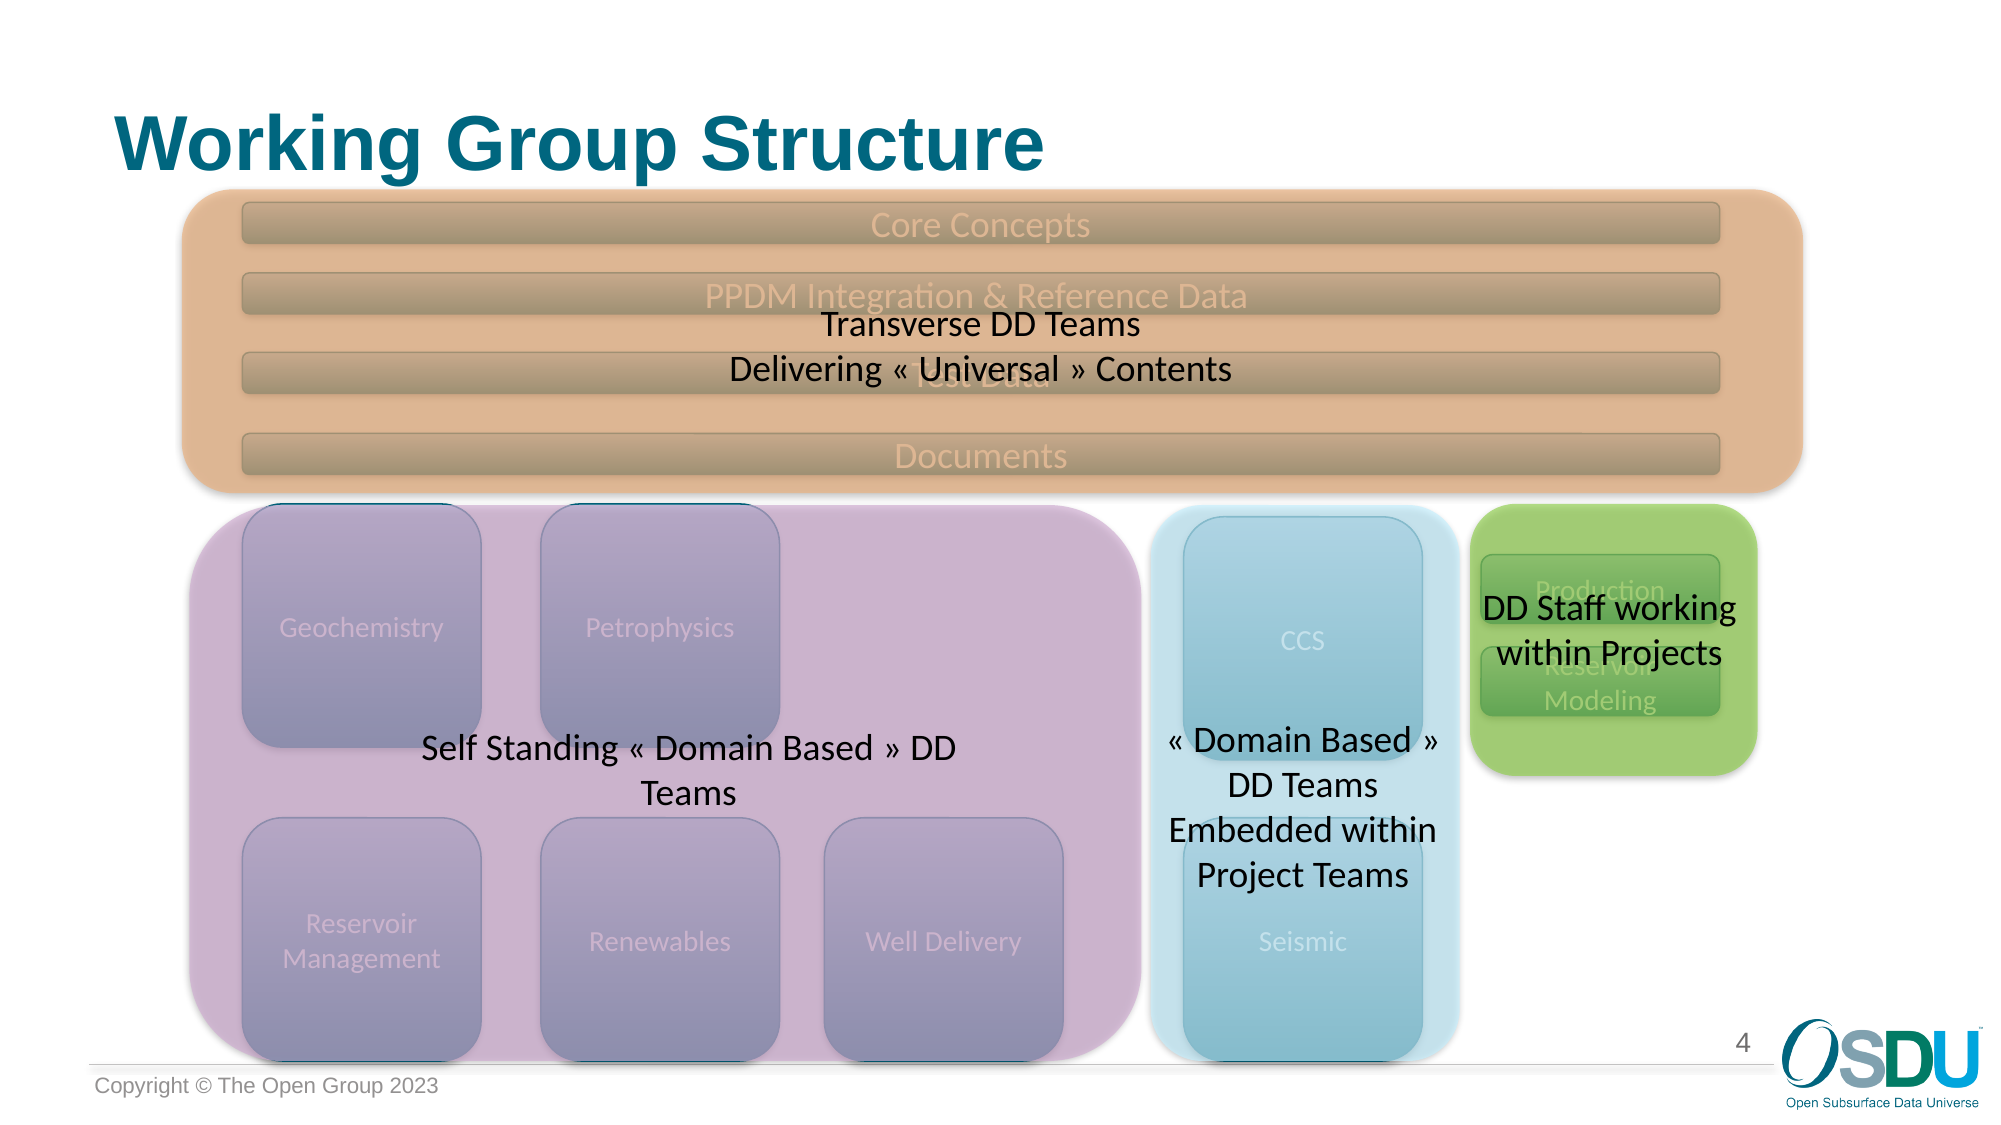

# Working Group Structure

Core Concepts
PPDM Integration & Reference Data
Transverse DD Teams
Delivering « Universal » Contents
Test Data
Documents
Geochemistry
Petrophysics

CCS
Production
DD Staff working within Projects
Reservoir Modeling
« Domain Based » DD Teams Embedded within Project Teams
Self Standing « Domain Based » DD Teams
Seismic
Well Delivery
Reservoir Management
Renewables
4